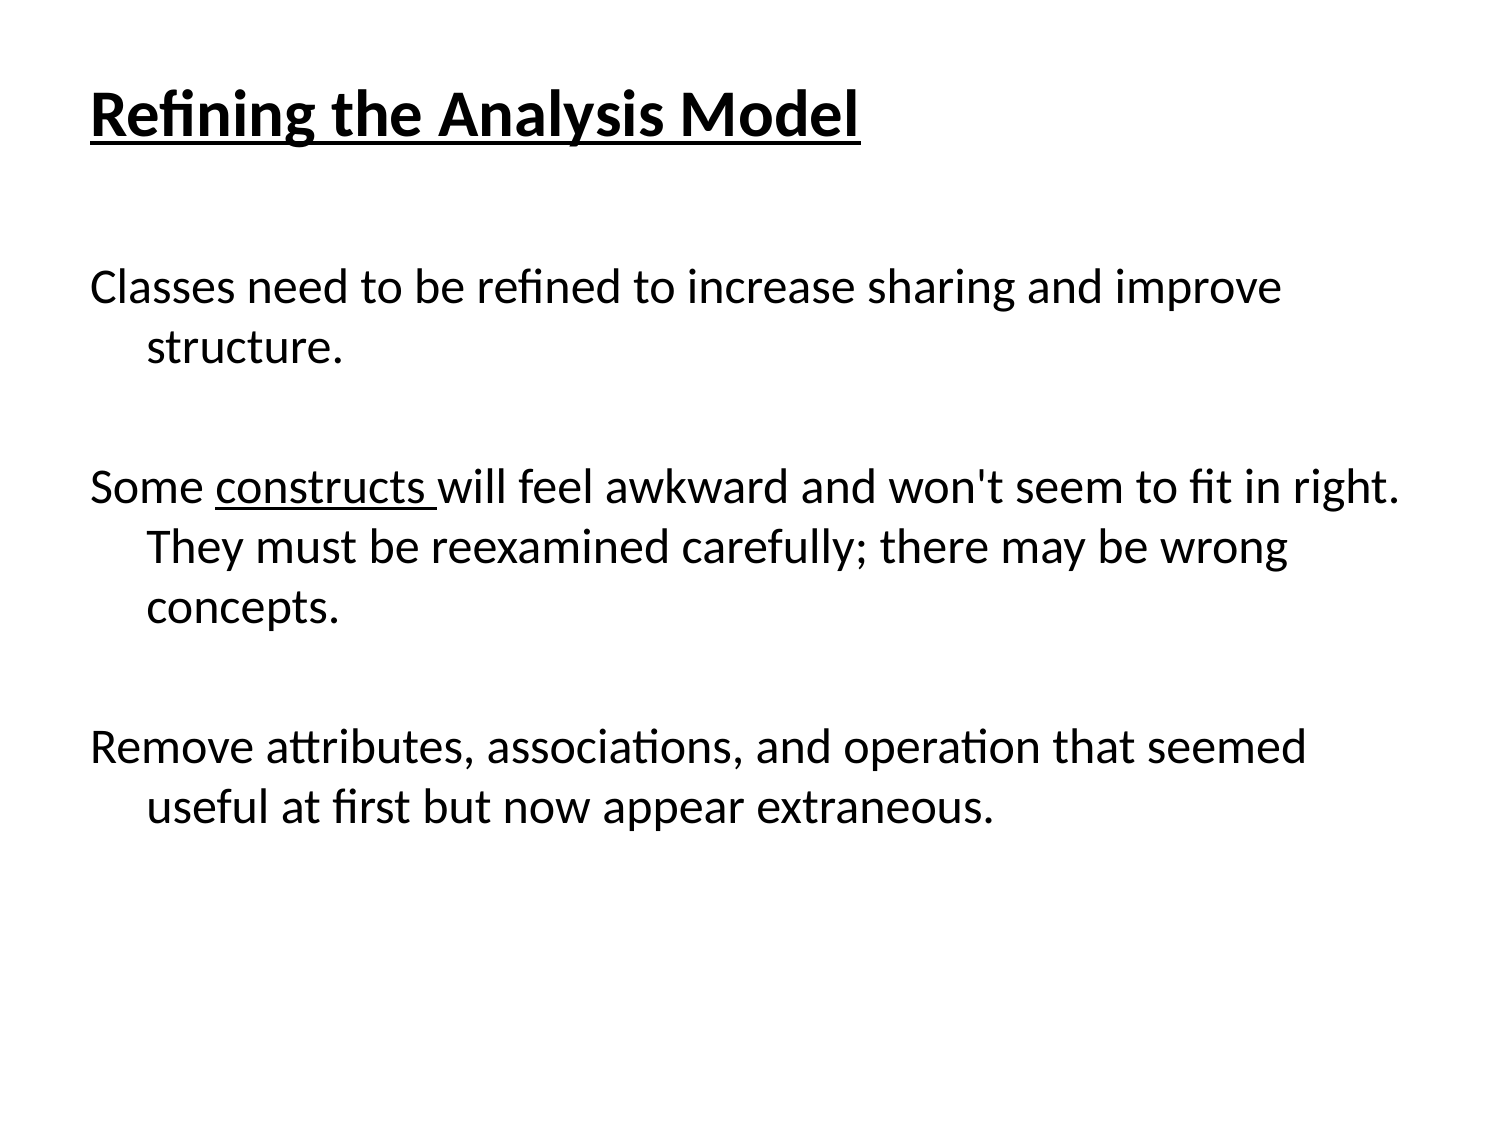

Refining the Analysis Model

Classes need to be refined to increase sharing and improve structure.

Some constructs will feel awkward and won't seem to fit in right. They must be reexamined carefully; there may be wrong concepts.

Remove attributes, associations, and operation that seemed useful at first but now appear extraneous.